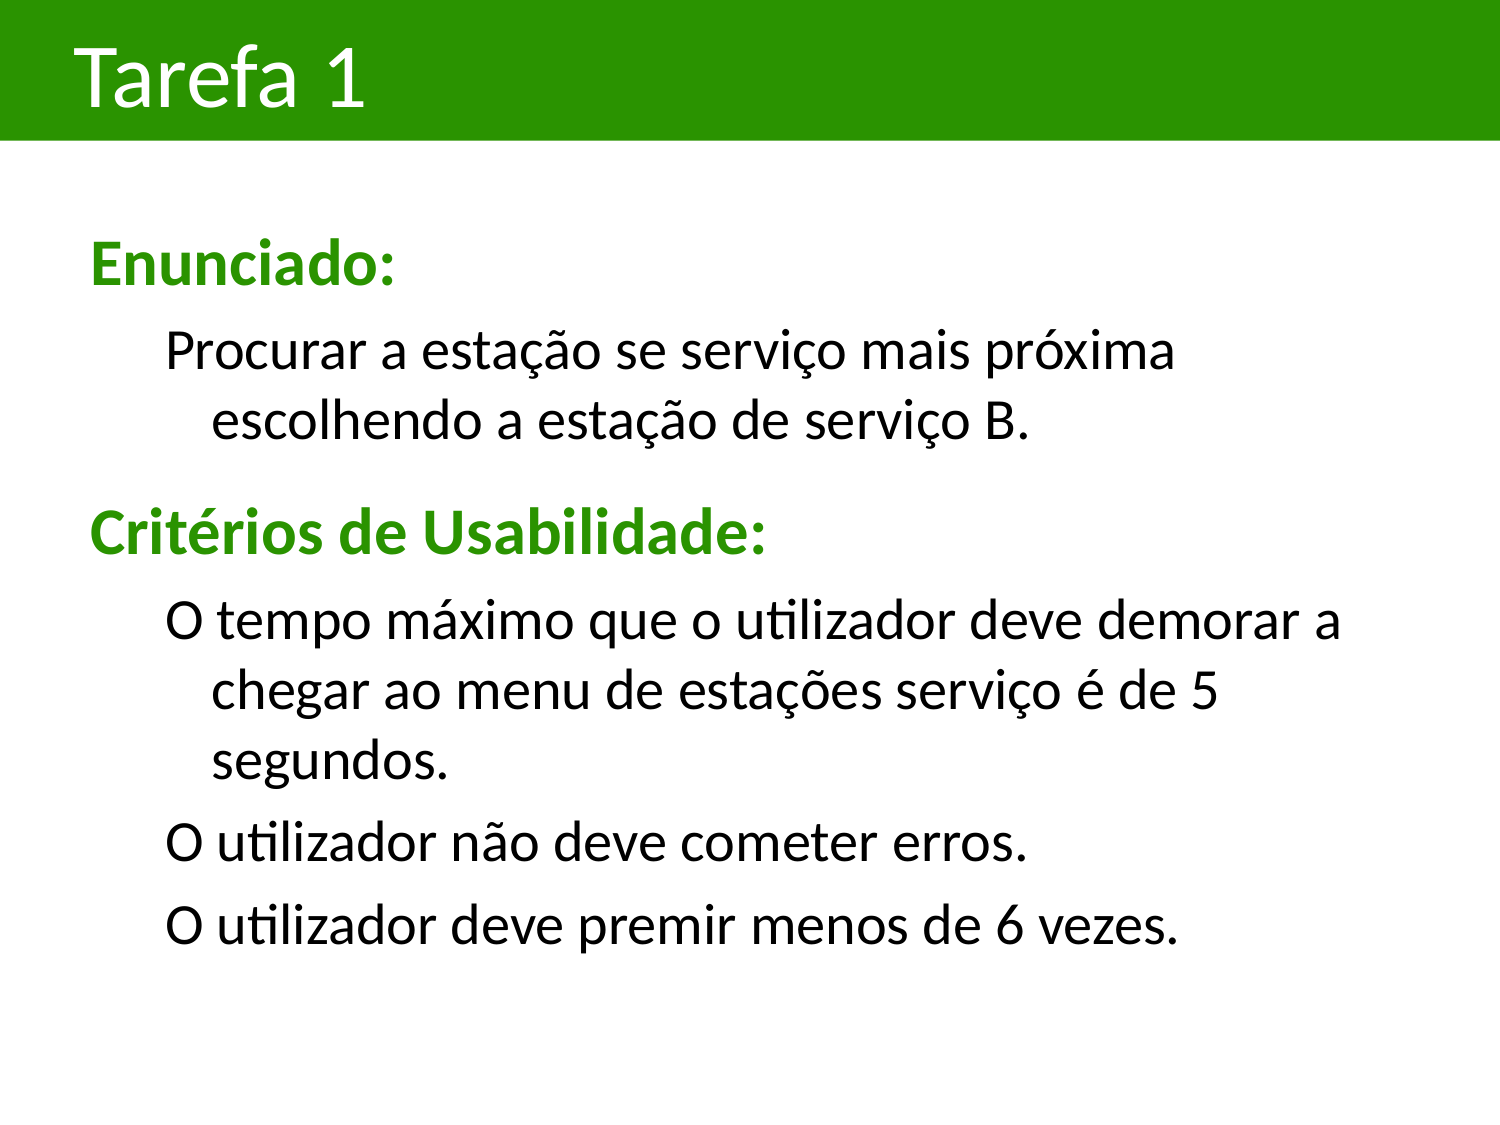

# Tarefa 1
Enunciado:
Procurar a estação se serviço mais próxima escolhendo a estação de serviço B.
Critérios de Usabilidade:
O tempo máximo que o utilizador deve demorar a chegar ao menu de estações serviço é de 5 segundos.
O utilizador não deve cometer erros.
O utilizador deve premir menos de 6 vezes.